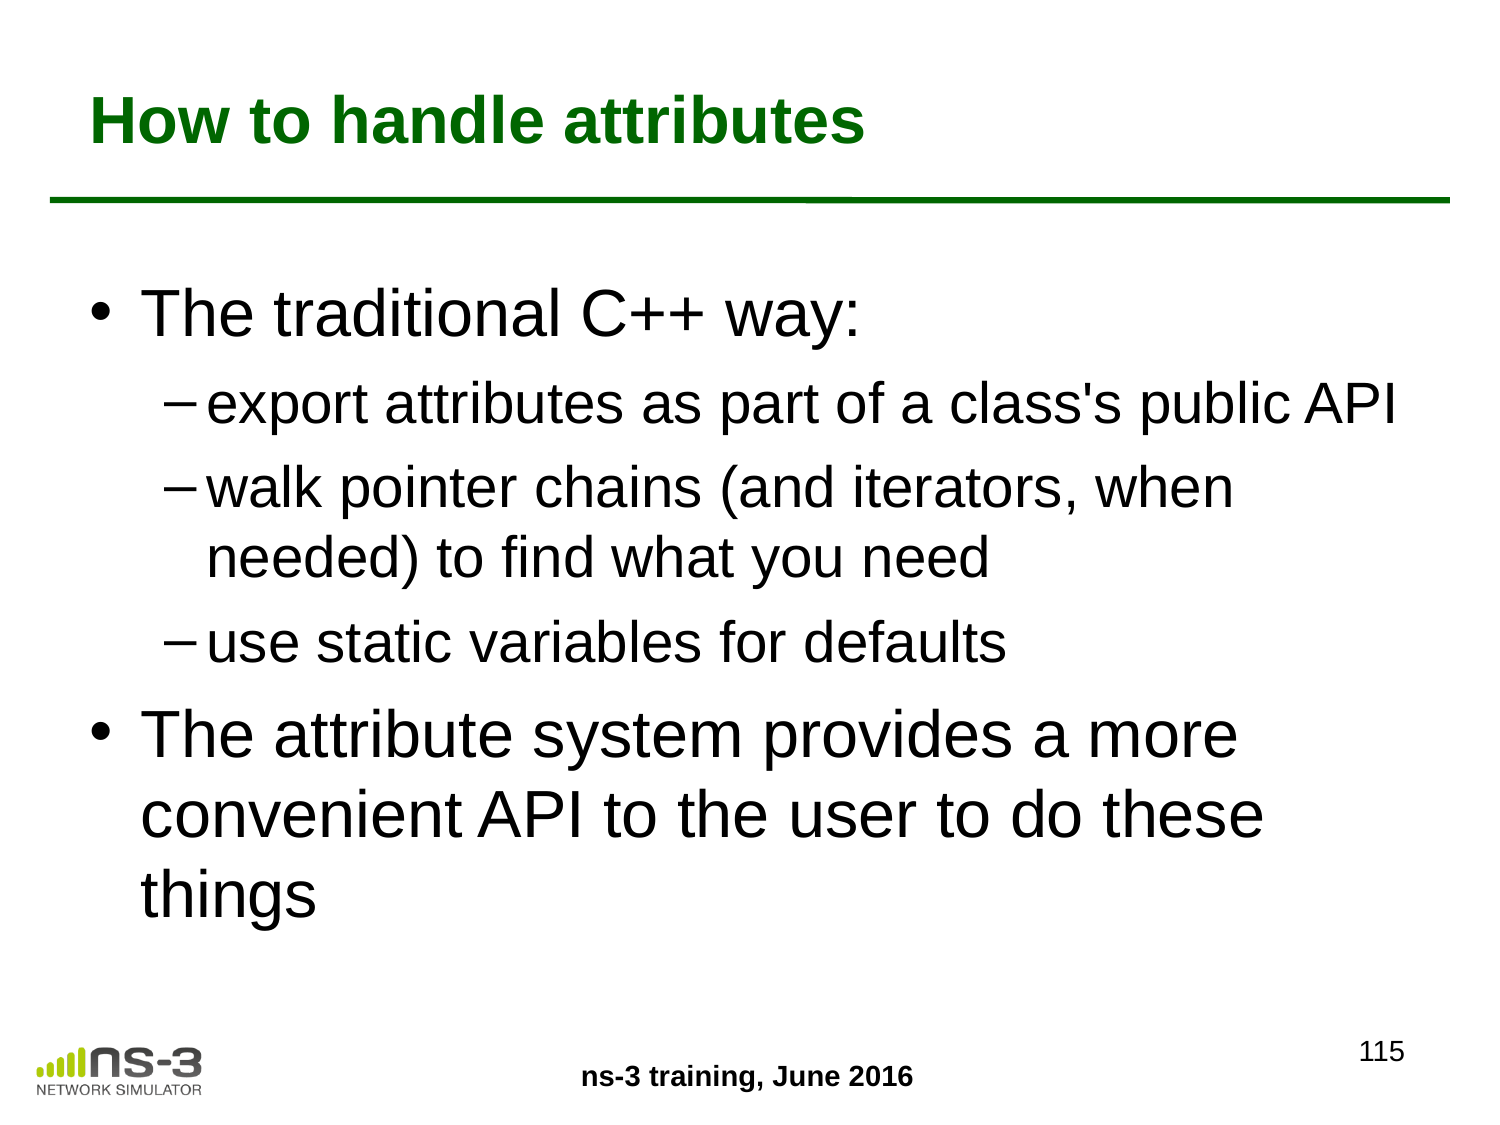

# How to handle attributes
The traditional C++ way:
export attributes as part of a class's public API
walk pointer chains (and iterators, when needed) to find what you need
use static variables for defaults
The attribute system provides a more convenient API to the user to do these things
115
ns-3 training, June 2016